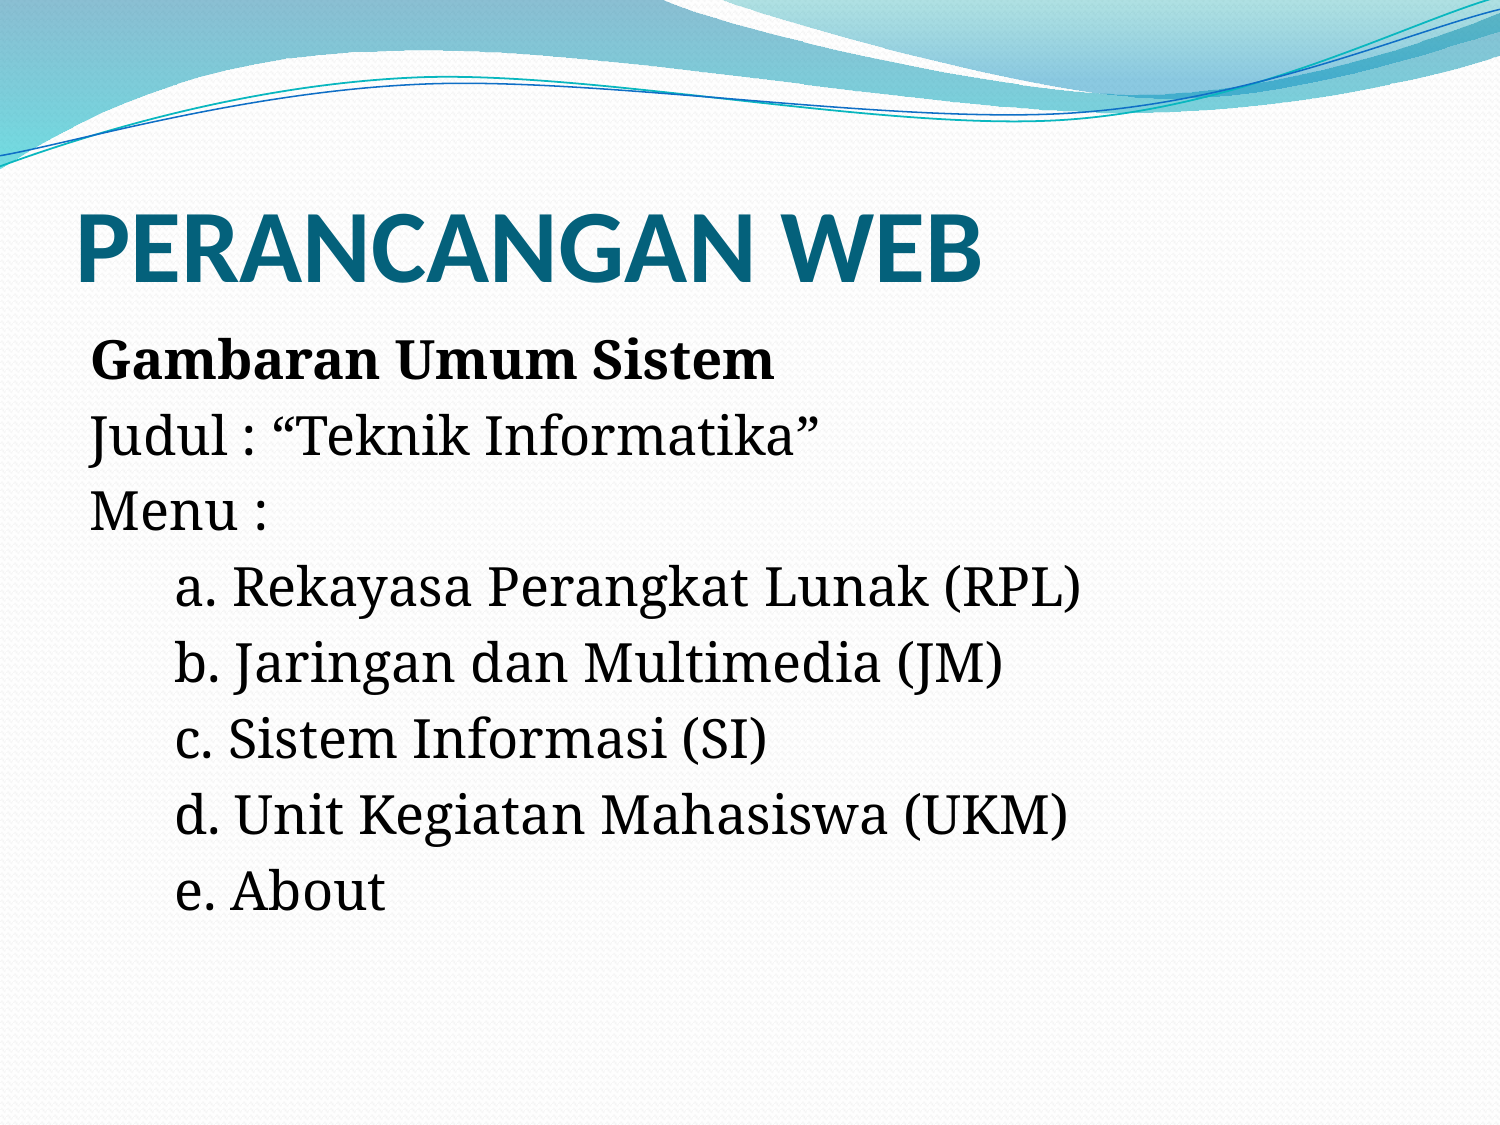

# PERANCANGAN WEB
Gambaran Umum Sistem
Judul : “Teknik Informatika”
Menu :
	a. Rekayasa Perangkat Lunak (RPL)
	b. Jaringan dan Multimedia (JM)
	c. Sistem Informasi (SI)
	d. Unit Kegiatan Mahasiswa (UKM)
	e. About